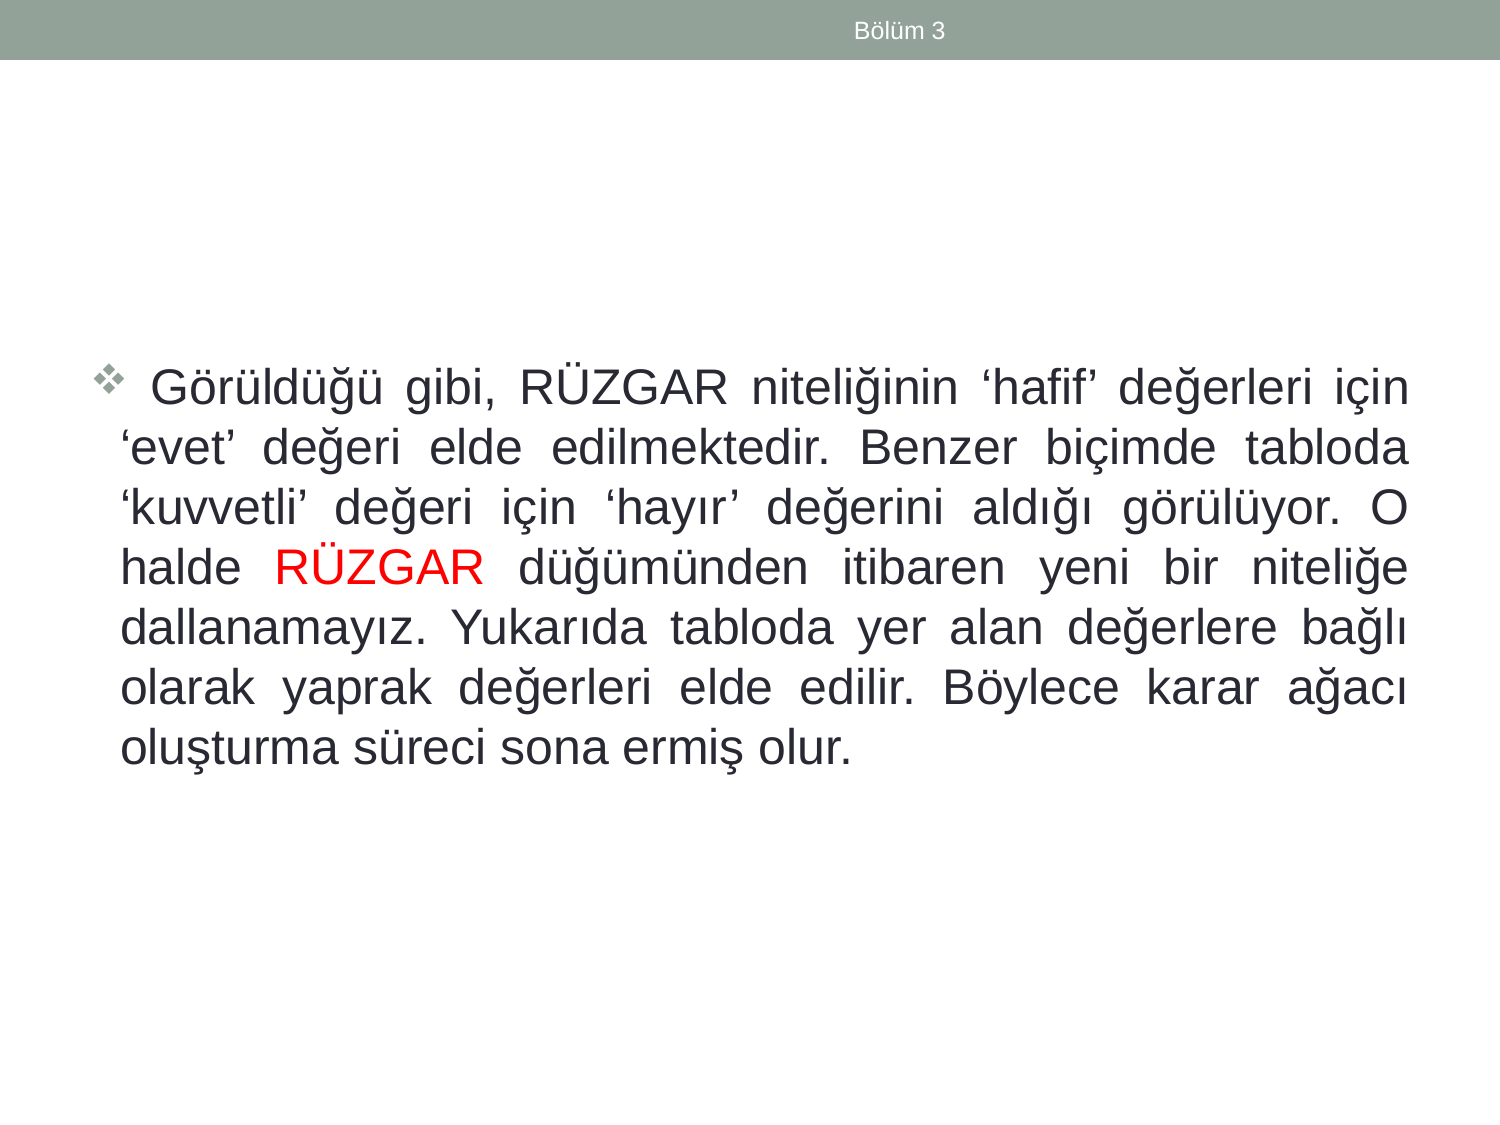

Bölüm 3

 Görüldüğü gibi, RÜZGAR niteliğinin ‘hafif’ değerleri için ‘evet’ değeri elde edilmektedir. Benzer biçimde tabloda ‘kuvvetli’ değeri için ‘hayır’ değerini aldığı görülüyor. O halde RÜZGAR düğümünden itibaren yeni bir niteliğe dallanamayız. Yukarıda tabloda yer alan değerlere bağlı olarak yaprak değerleri elde edilir. Böylece karar ağacı oluşturma süreci sona ermiş olur.